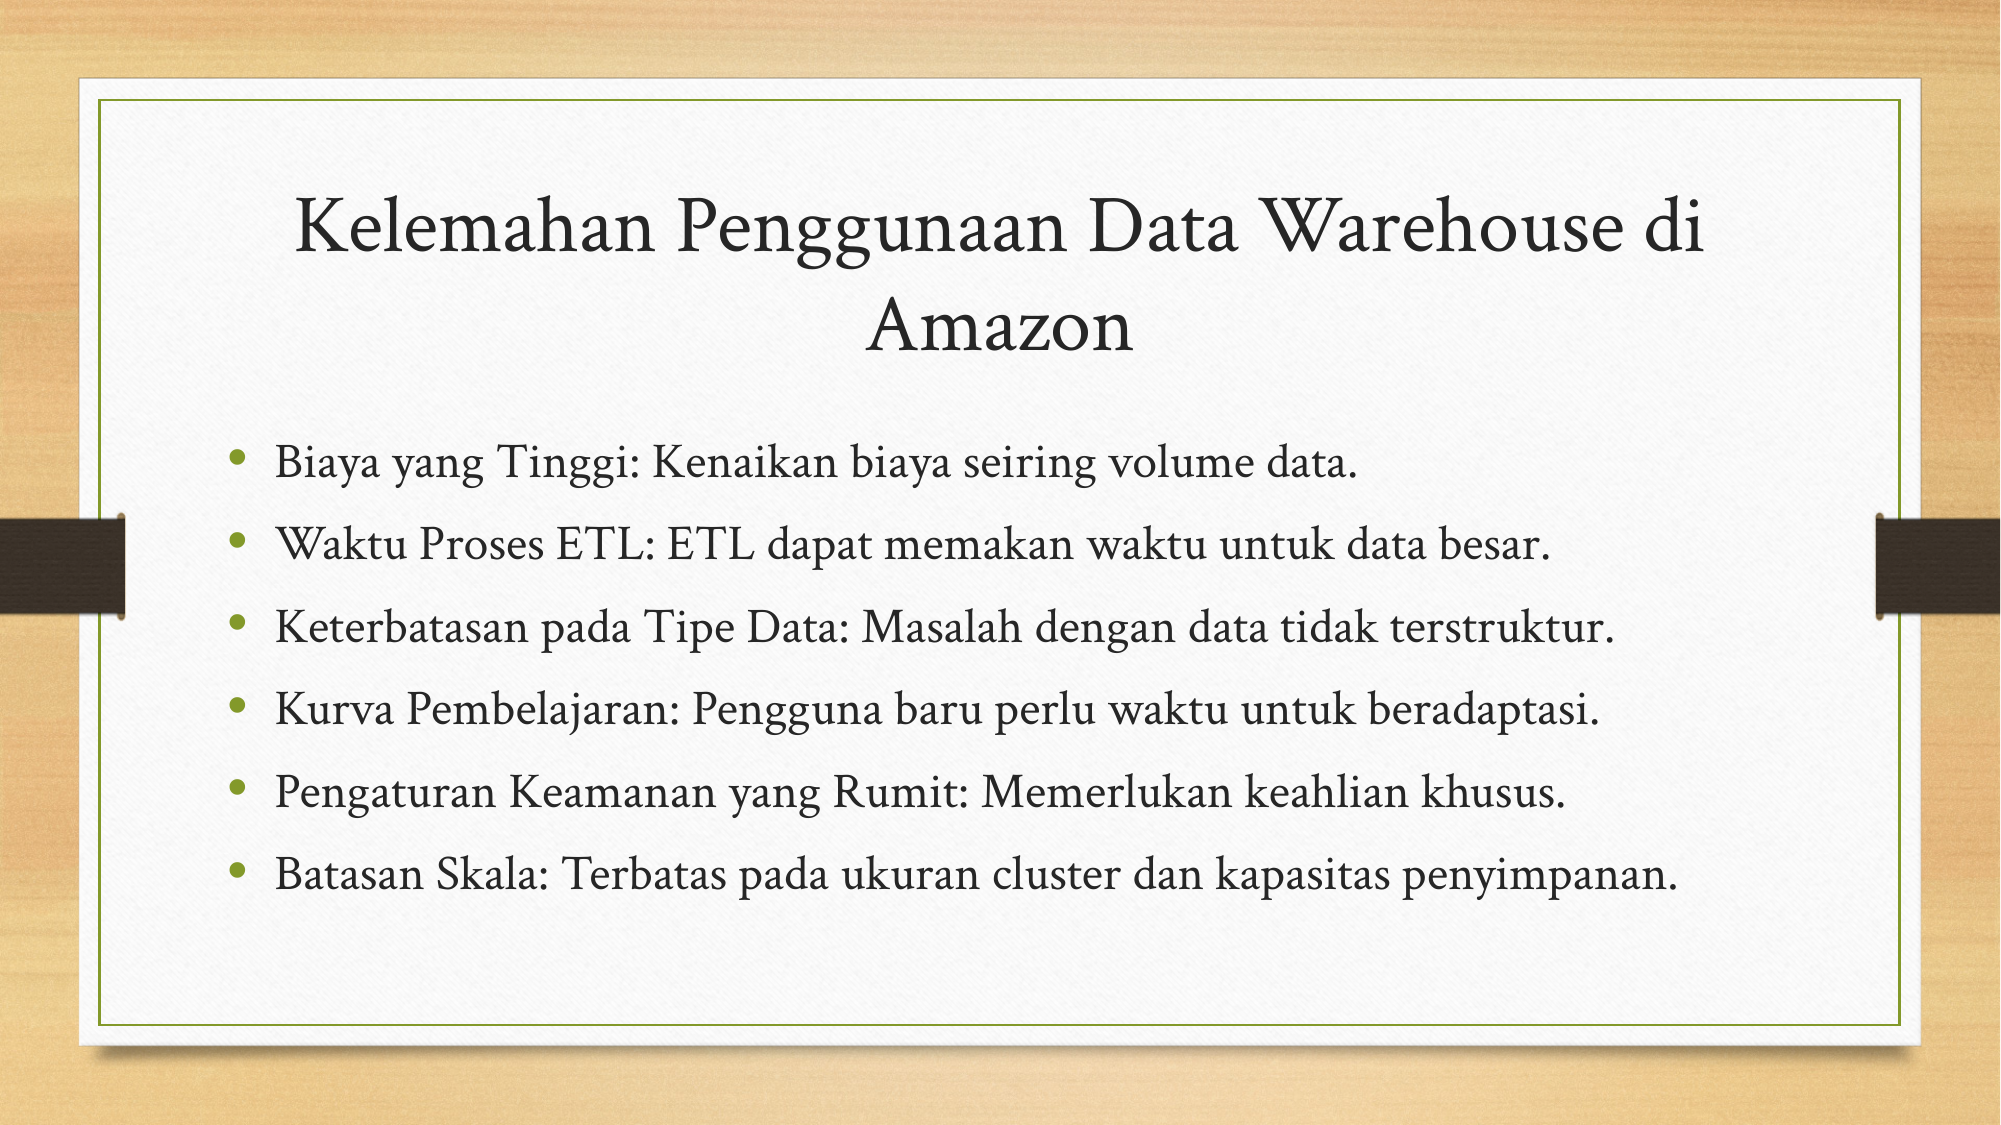

# Kelemahan Penggunaan Data Warehouse di Amazon
Biaya yang Tinggi: Kenaikan biaya seiring volume data.
Waktu Proses ETL: ETL dapat memakan waktu untuk data besar.
Keterbatasan pada Tipe Data: Masalah dengan data tidak terstruktur.
Kurva Pembelajaran: Pengguna baru perlu waktu untuk beradaptasi.
Pengaturan Keamanan yang Rumit: Memerlukan keahlian khusus.
Batasan Skala: Terbatas pada ukuran cluster dan kapasitas penyimpanan.